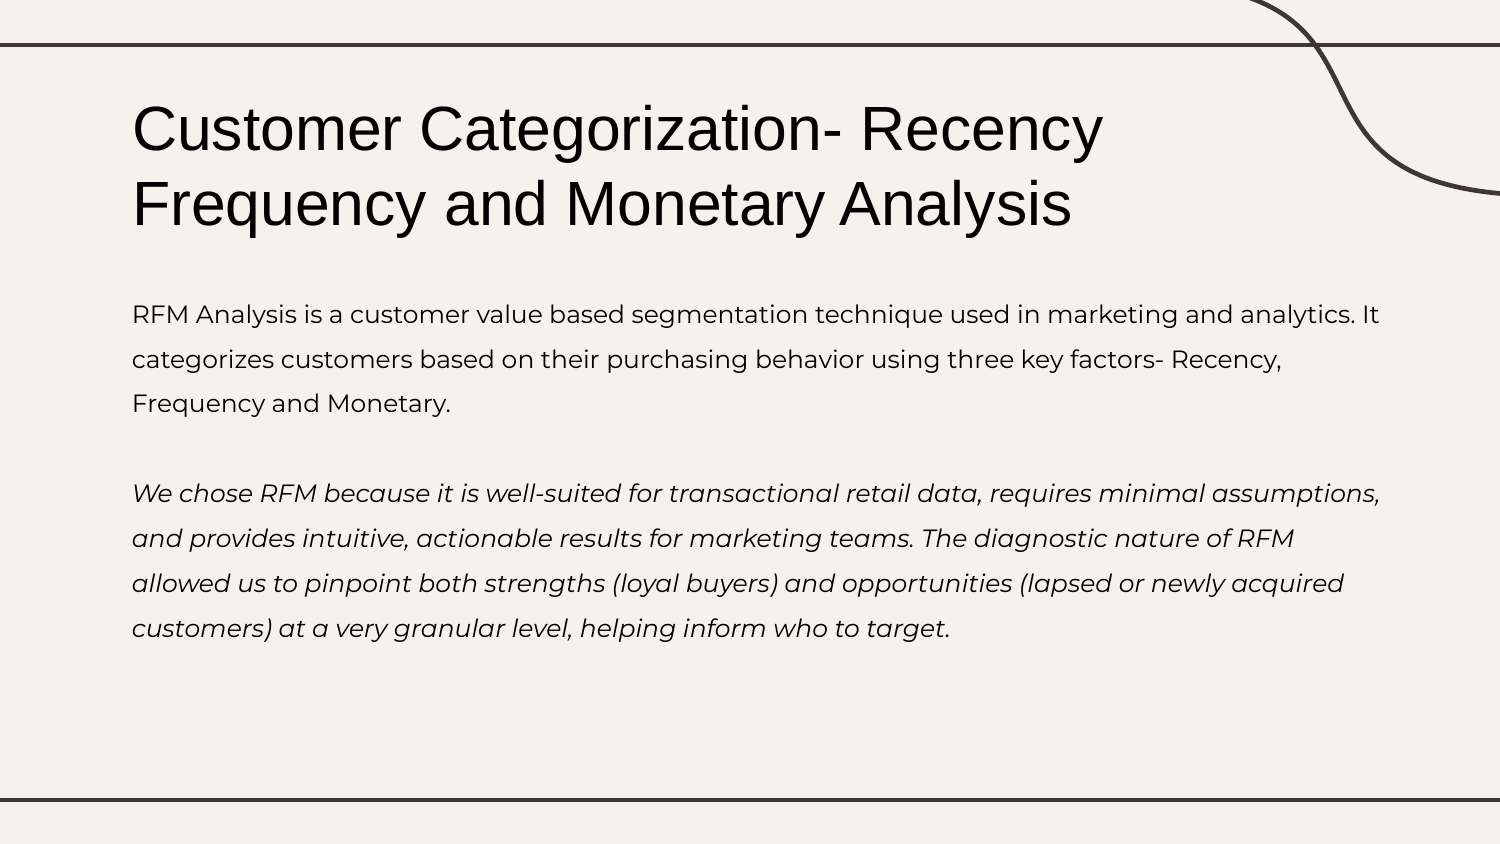

# Customer Categorization- Recency Frequency and Monetary Analysis
RFM Analysis is a customer value based segmentation technique used in marketing and analytics. It categorizes customers based on their purchasing behavior using three key factors- Recency, Frequency and Monetary.

We chose RFM because it is well-suited for transactional retail data, requires minimal assumptions, and provides intuitive, actionable results for marketing teams. The diagnostic nature of RFM allowed us to pinpoint both strengths (loyal buyers) and opportunities (lapsed or newly acquired customers) at a very granular level, helping inform who to target.